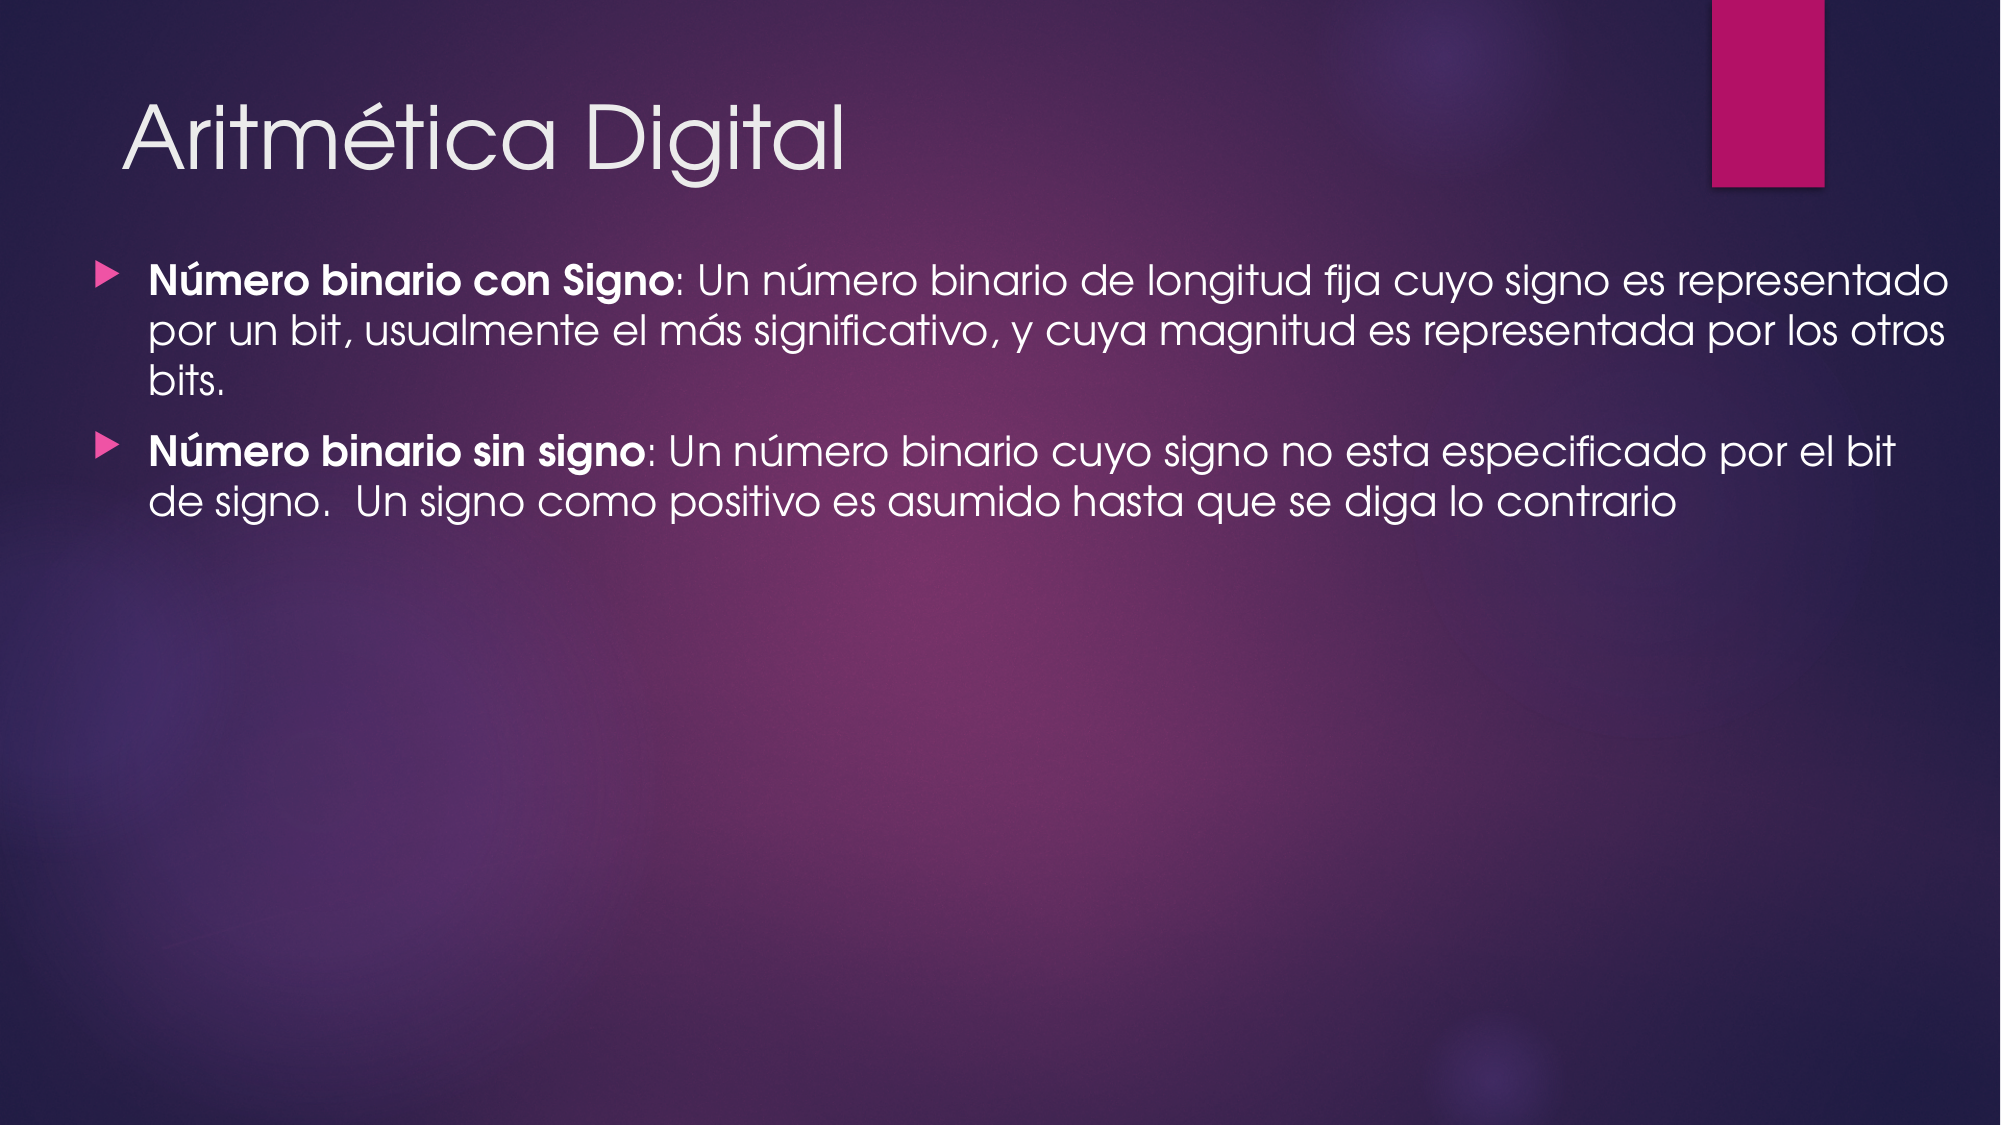

# Aritmética Digital

Número binario con Signo: Un número binario de longitud fija cuyo signo es representado por un bit, usualmente el más significativo, y cuya magnitud es representada por los otros bits.
Número binario sin signo: Un número binario cuyo signo no esta especificado por el bit de signo.  Un signo como positivo es asumido hasta que se diga lo contrario